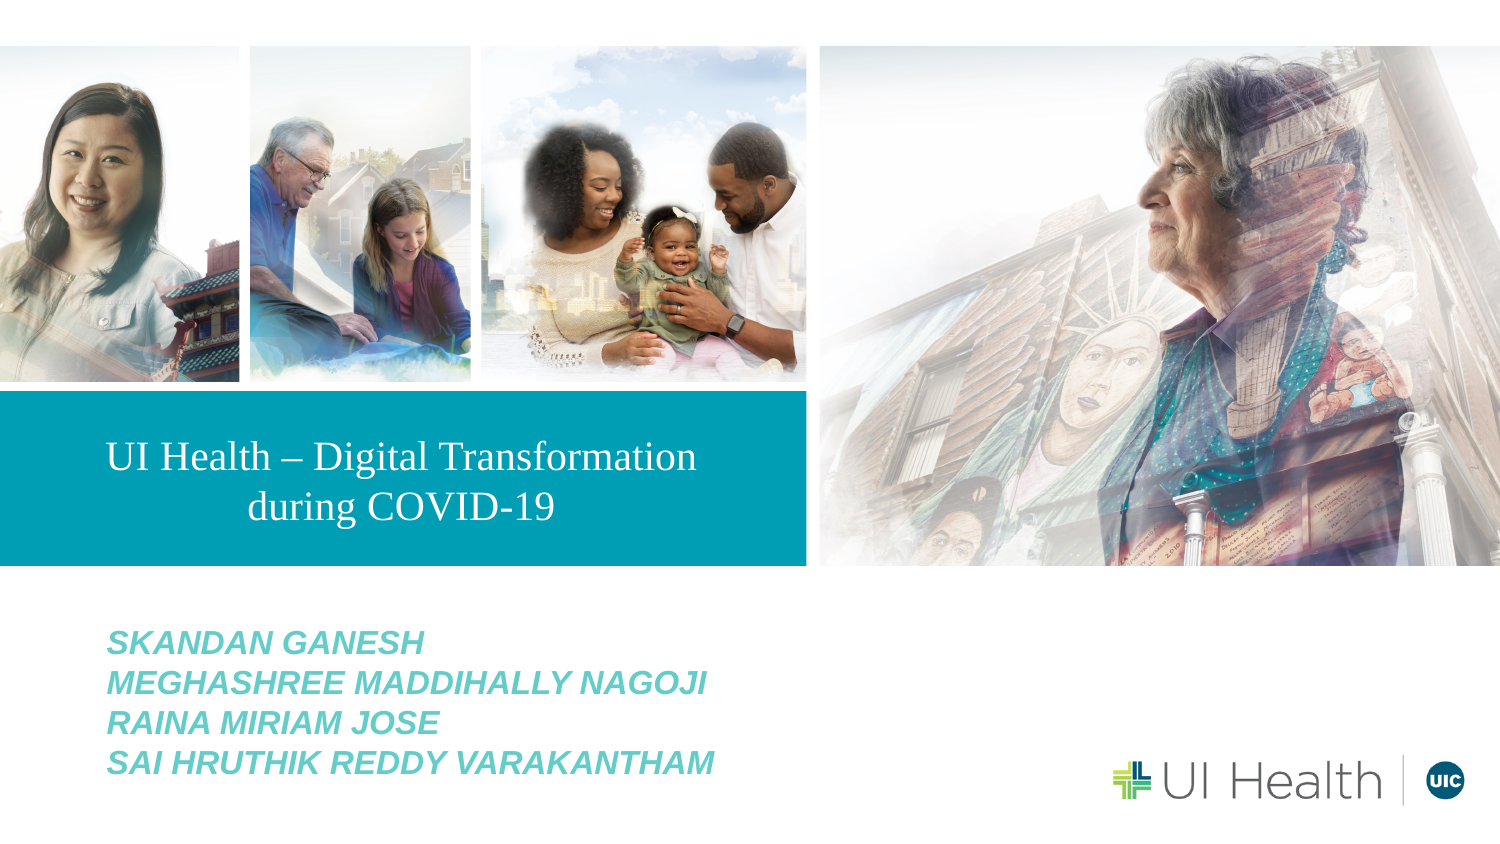

UI Health – Digital Transformation during COVID-19
Skandan Ganesh
Meghashree MADDIHALLY NAGOJI
Raina Miriam Jose
Sai Hruthik Reddy VARAKANTHAM